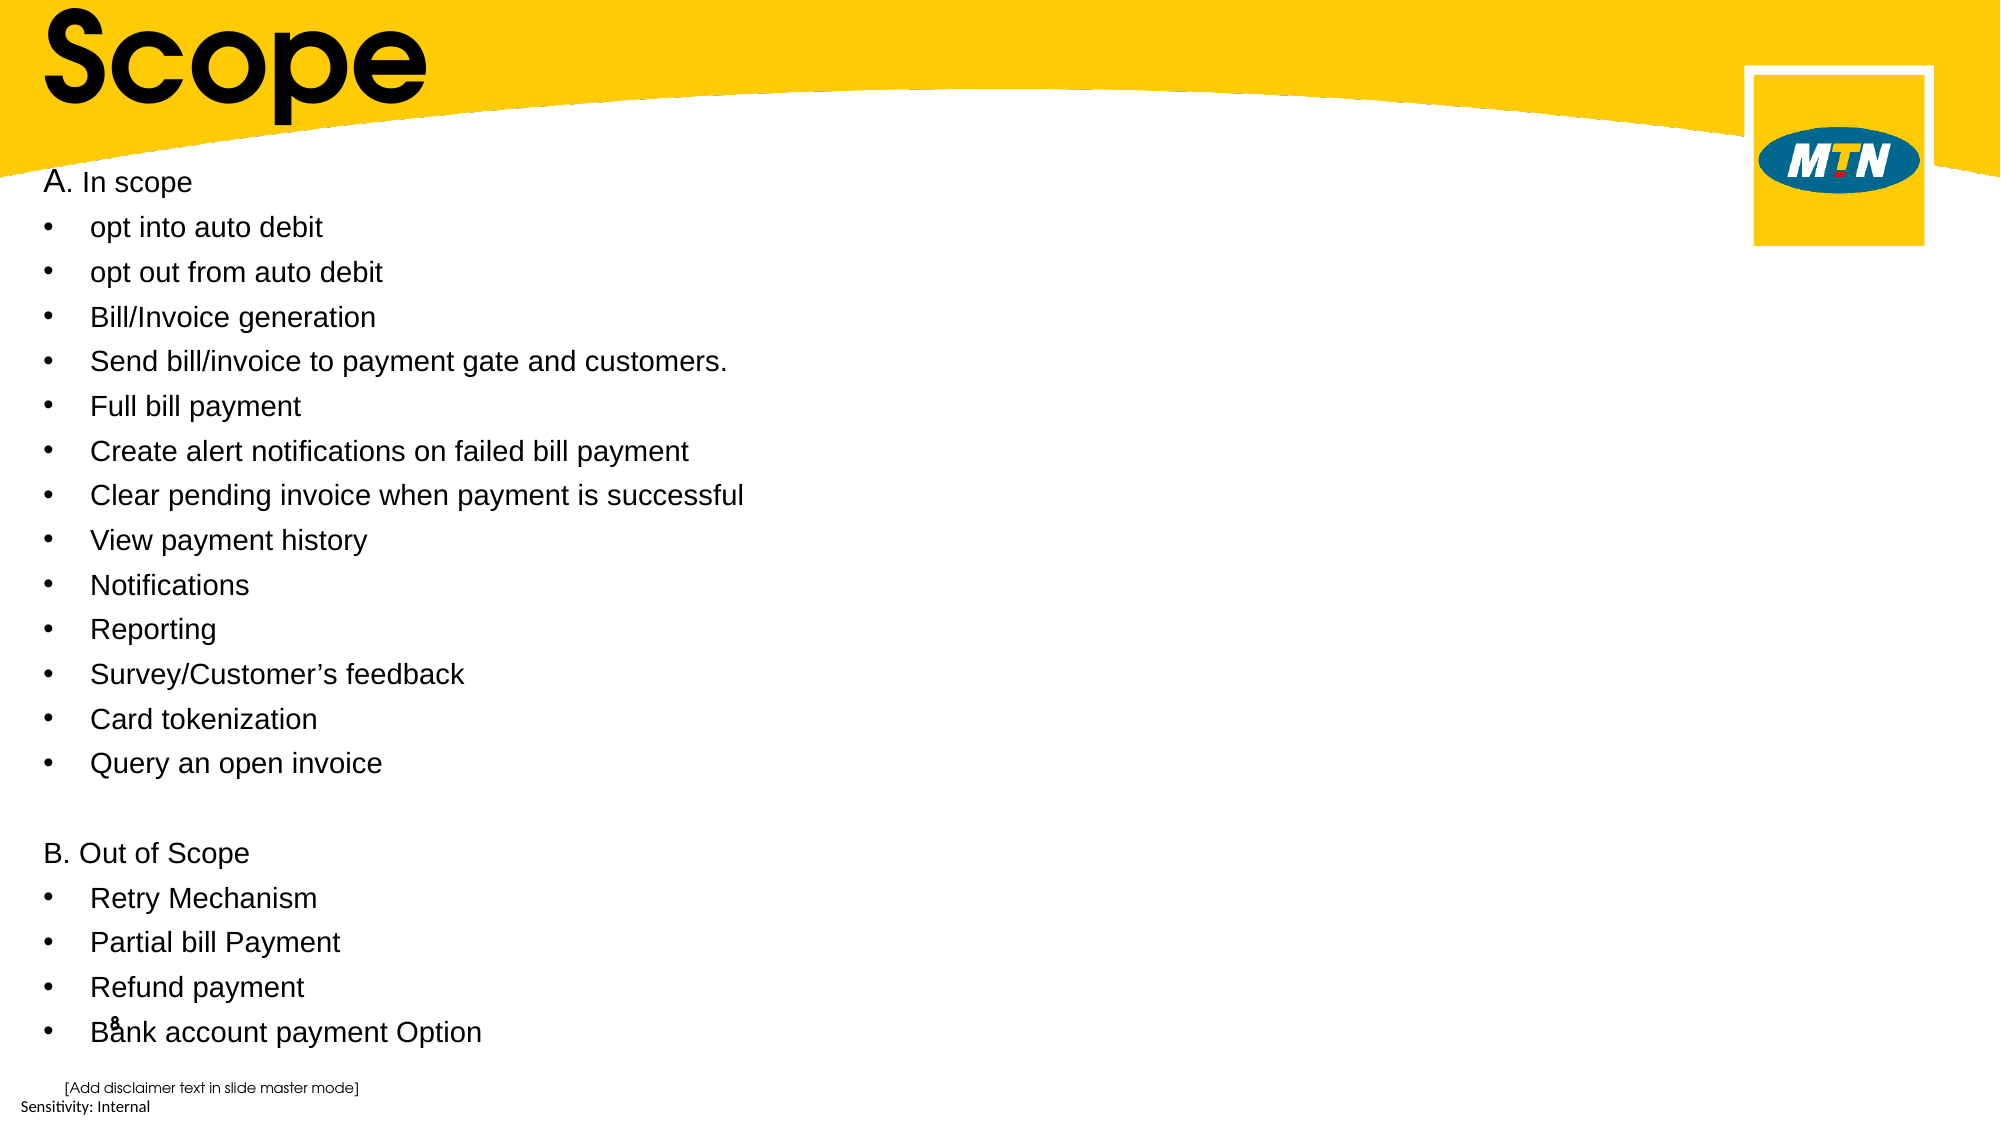

Scope
A. In scope
opt into auto debit
opt out from auto debit
Bill/Invoice generation
Send bill/invoice to payment gate and customers.
Full bill payment
Create alert notifications on failed bill payment
Clear pending invoice when payment is successful
View payment history
Notifications
Reporting
Survey/Customer’s feedback
Card tokenization
Query an open invoice

B. Out of Scope
Retry Mechanism
Partial bill Payment
Refund payment
Bank account payment Option